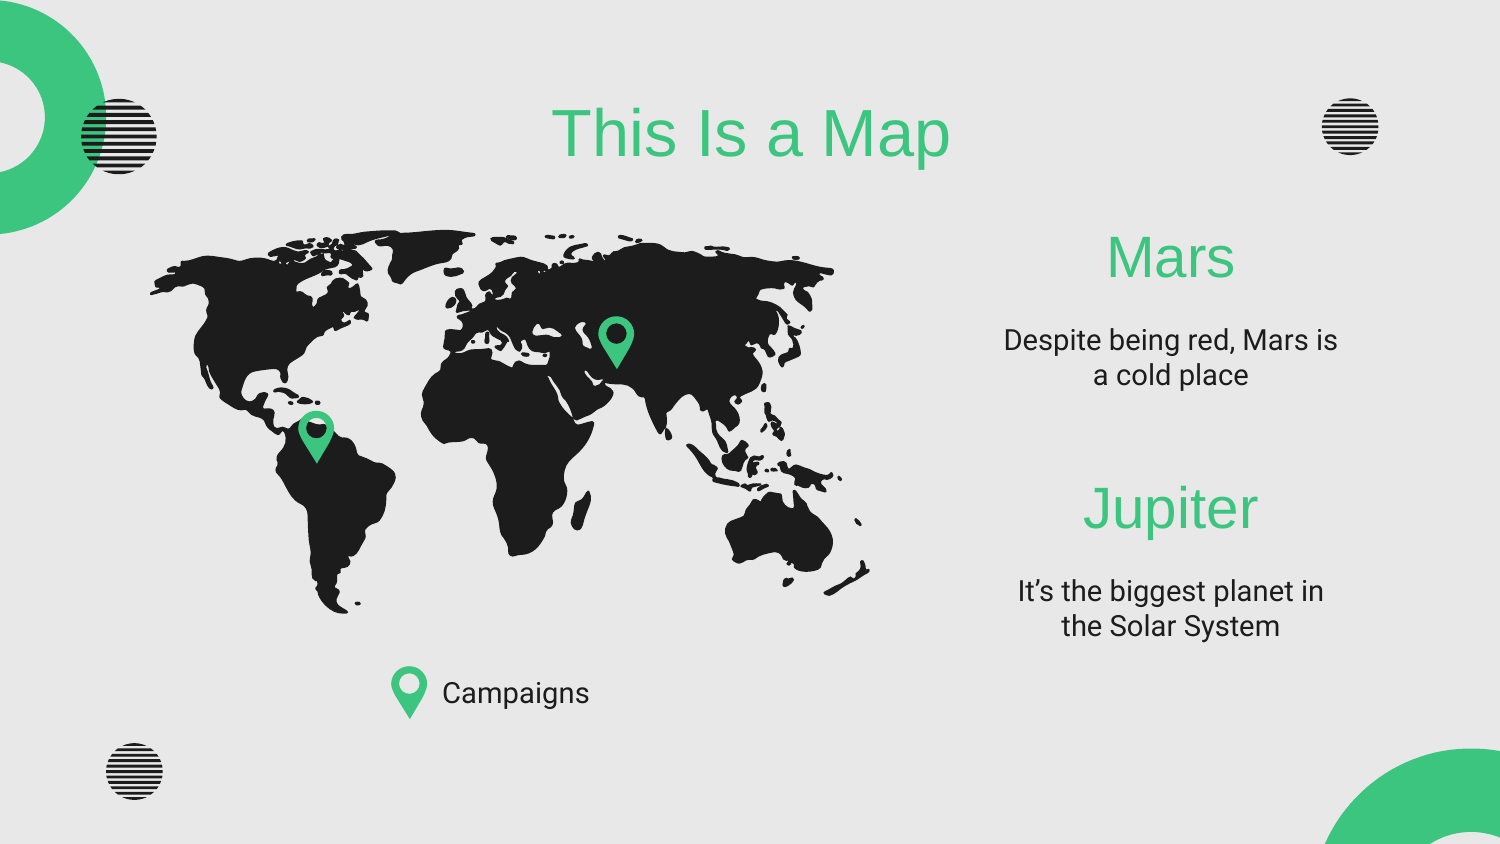

# This Is a Map

Mars

Despite being red, Mars is a cold place

Jupiter

It’s the biggest planet in the Solar System

Campaigns